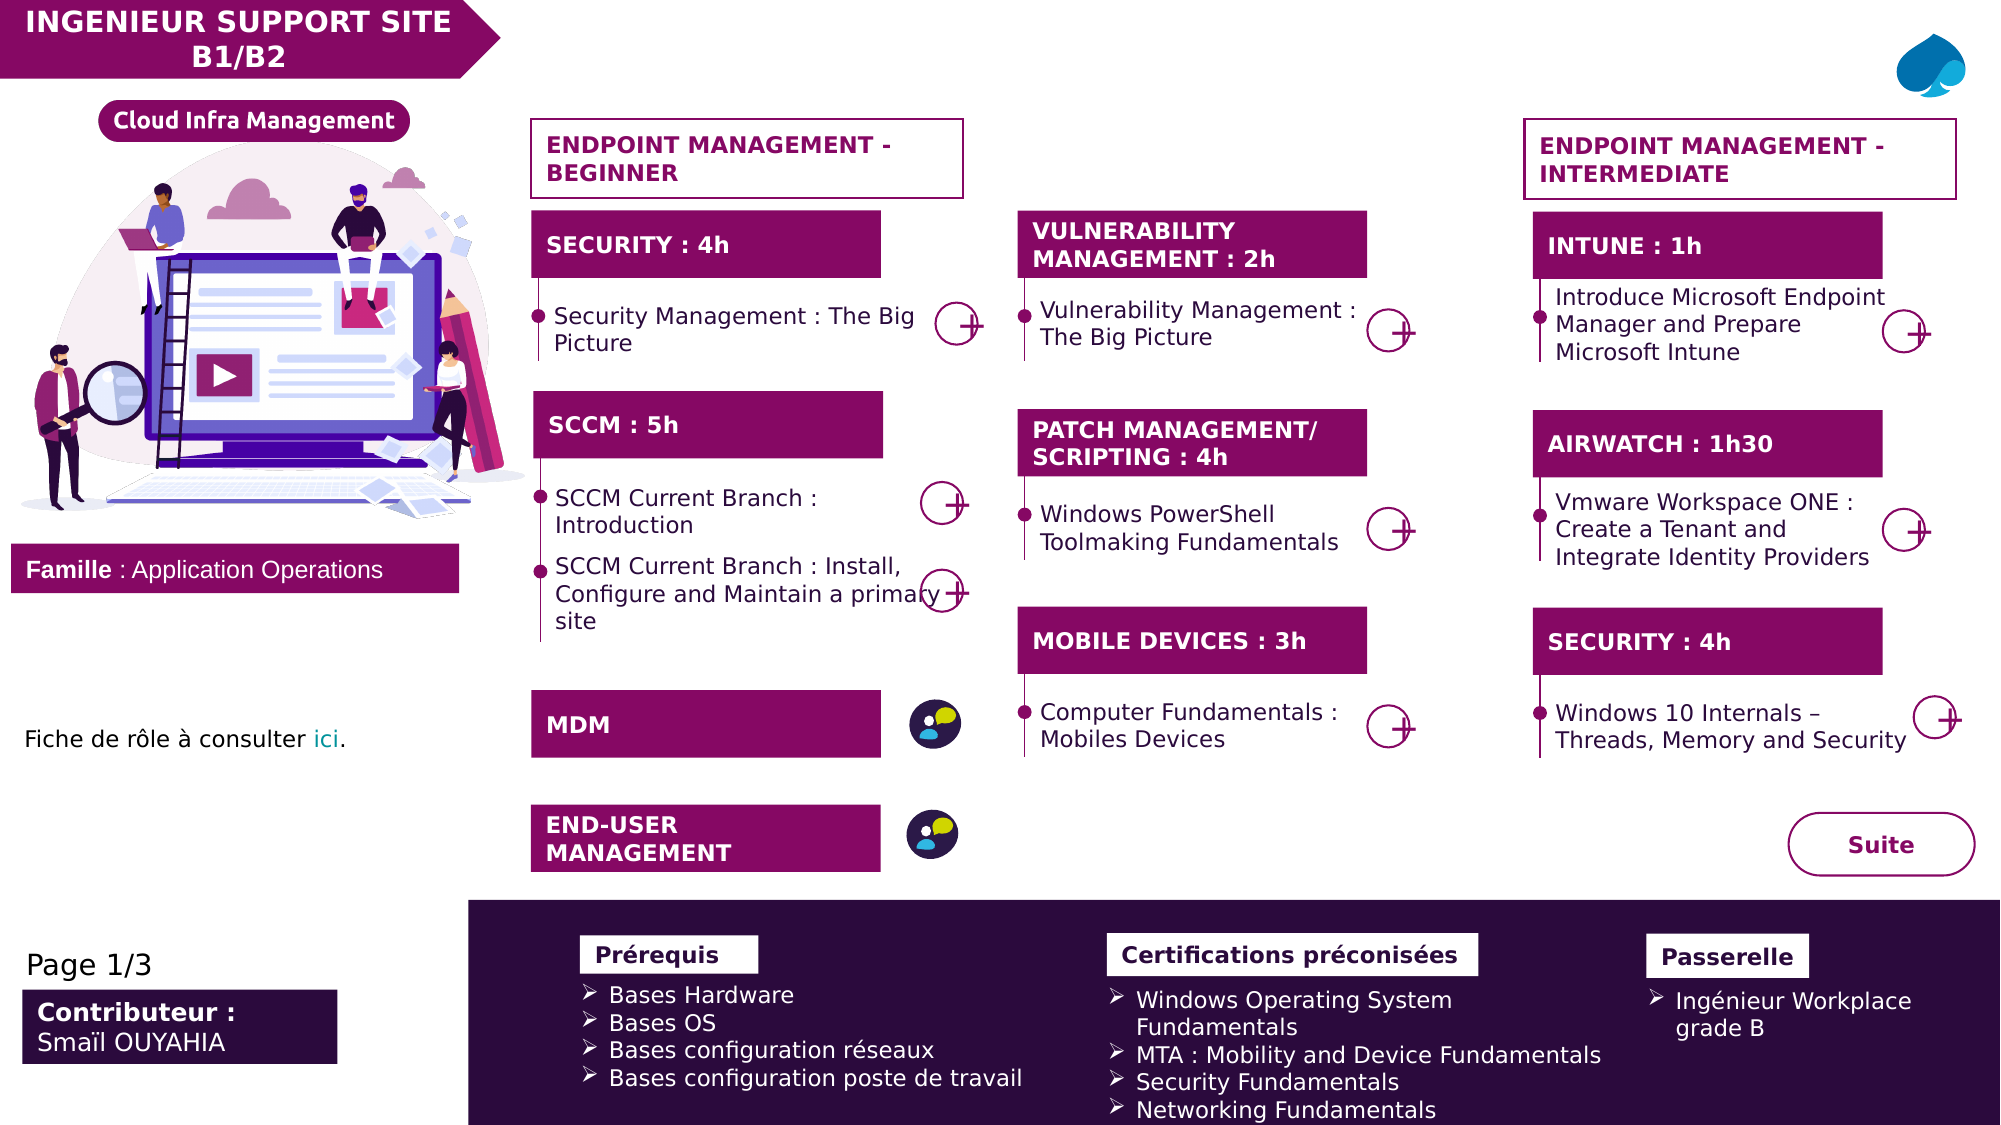

INGENIEUR SUPPORT SITE B1/B2
ENDPOINT MANAGEMENT - BEGINNER
ENDPOINT MANAGEMENT - INTERMEDIATE
SECURITY : 4h
VULNERABILITY MANAGEMENT : 2h
INTUNE : 1h
Vulnerability Management : The Big Picture
Introduce Microsoft Endpoint Manager and Prepare Microsoft Intune
Security Management : The Big Picture
+

+

+
SCCM : 5h
PATCH MANAGEMENT/ SCRIPTING : 4h
AIRWATCH : 1h30
SCCM Current Branch : Introduction
+
Windows PowerShell Toolmaking Fundamentals

Vmware Workspace ONE : Create a Tenant and Integrate Identity Providers

+

+
SCCM Current Branch : Install, Configure and Maintain a primary site

+
MOBILE DEVICES : 3h
SECURITY : 4h
Computer Fundamentals : Mobiles Devices
Windows 10 Internals – Threads, Memory and Security
MDM

+

+

Fiche de rôle à consulter ici.
END-USER MANAGEMENT

Suite

Certifications préconisées
Passerelle
Prérequis
Page 1/3
Bases Hardware
Bases OS
Bases configuration réseaux
Bases configuration poste de travail
Windows Operating System Fundamentals
MTA : Mobility and Device Fundamentals
Security Fundamentals
Networking Fundamentals
Ingénieur Workplace grade B
Contributeur :
Smaïl OUYAHIA